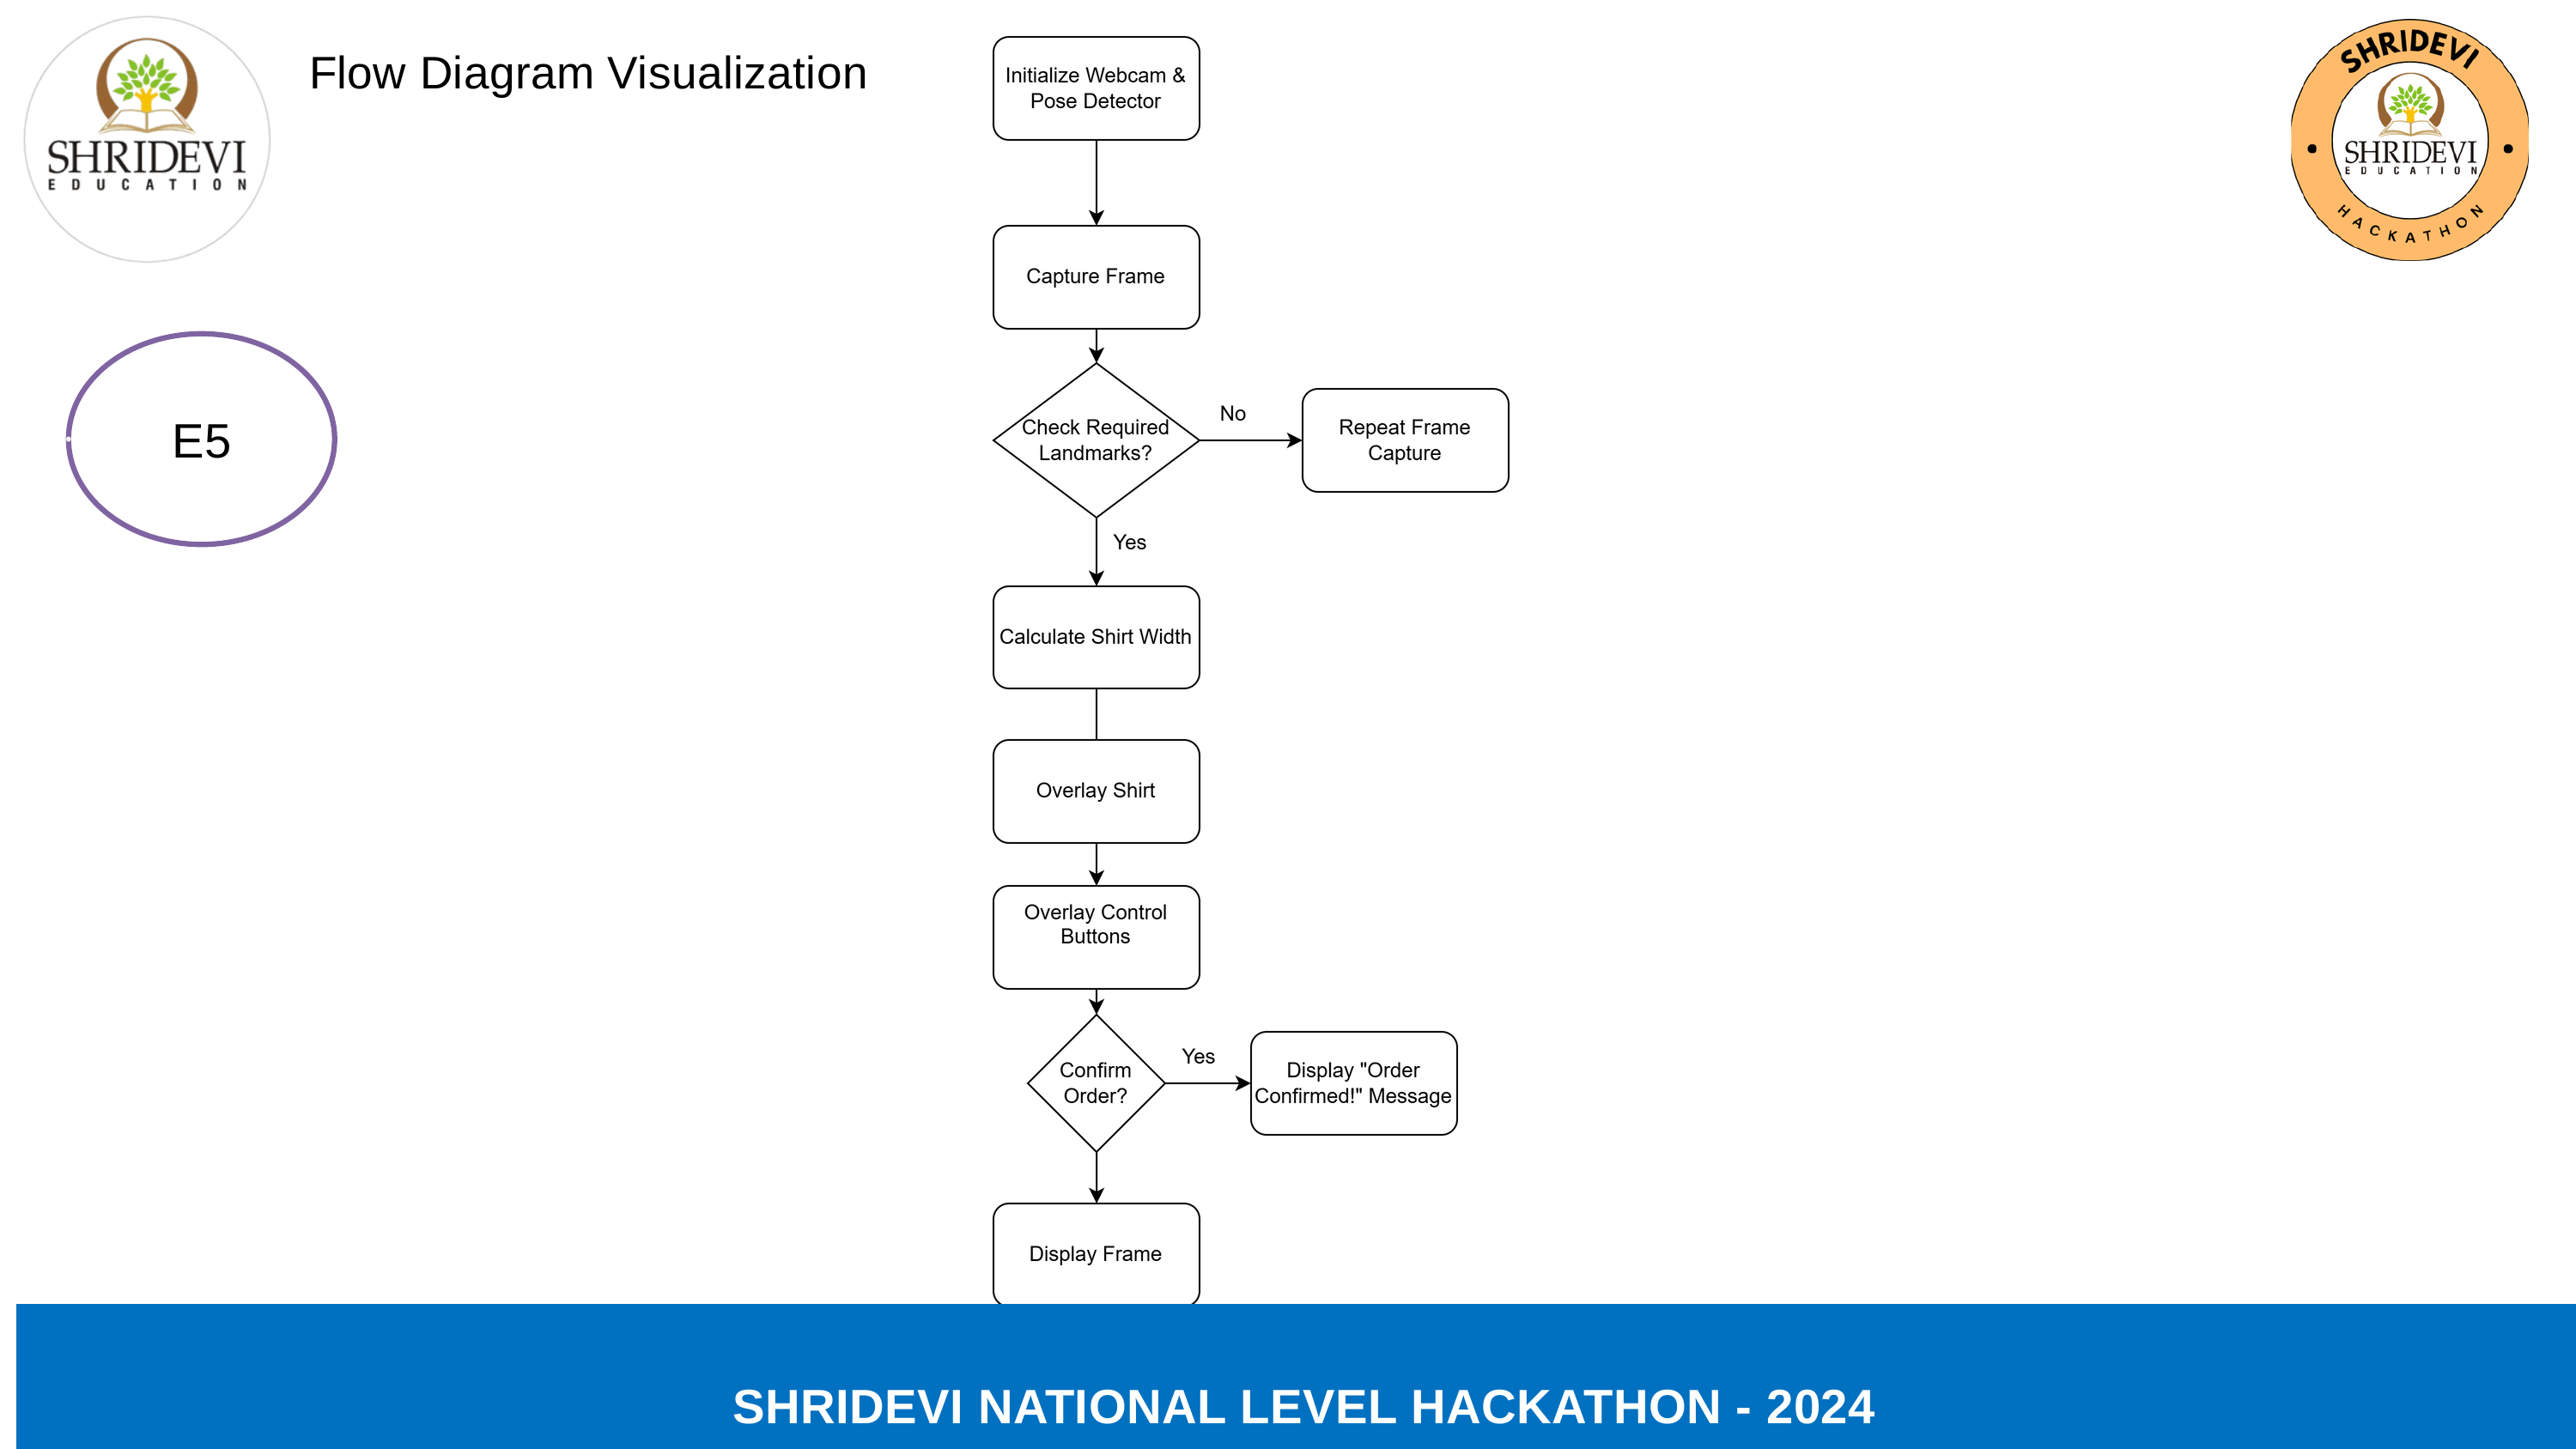

Flow Diagram Visualization

E5

SHRIDEVI NATIONAL LEVEL HACKATHON - 2024